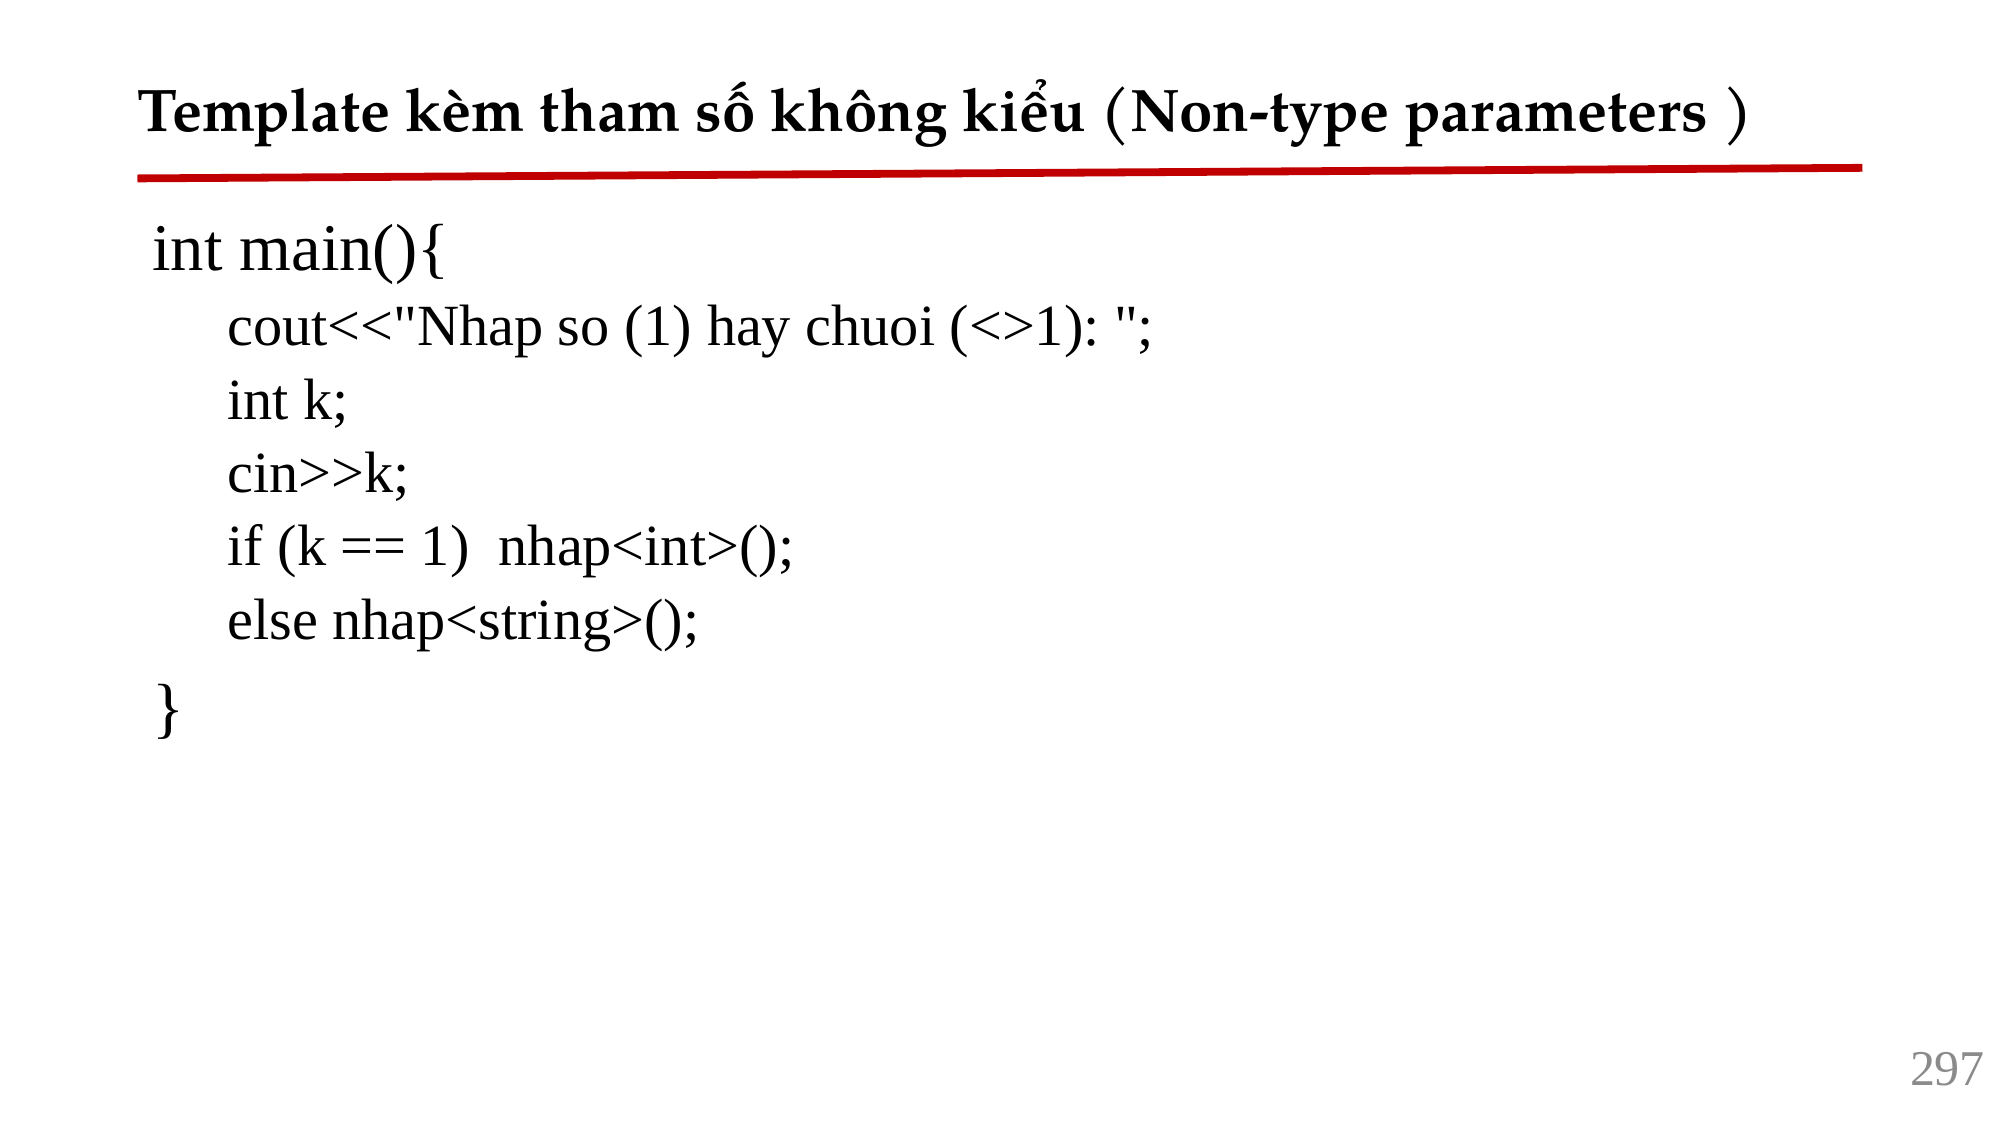

# Template kèm tham số không kiểu (Non-type parameters )
int main(){
cout<<"Nhap so (1) hay chuoi (<>1): ";
int k;
cin>>k;
if (k == 1)  nhap<int>();
else nhap<string>();
}

297